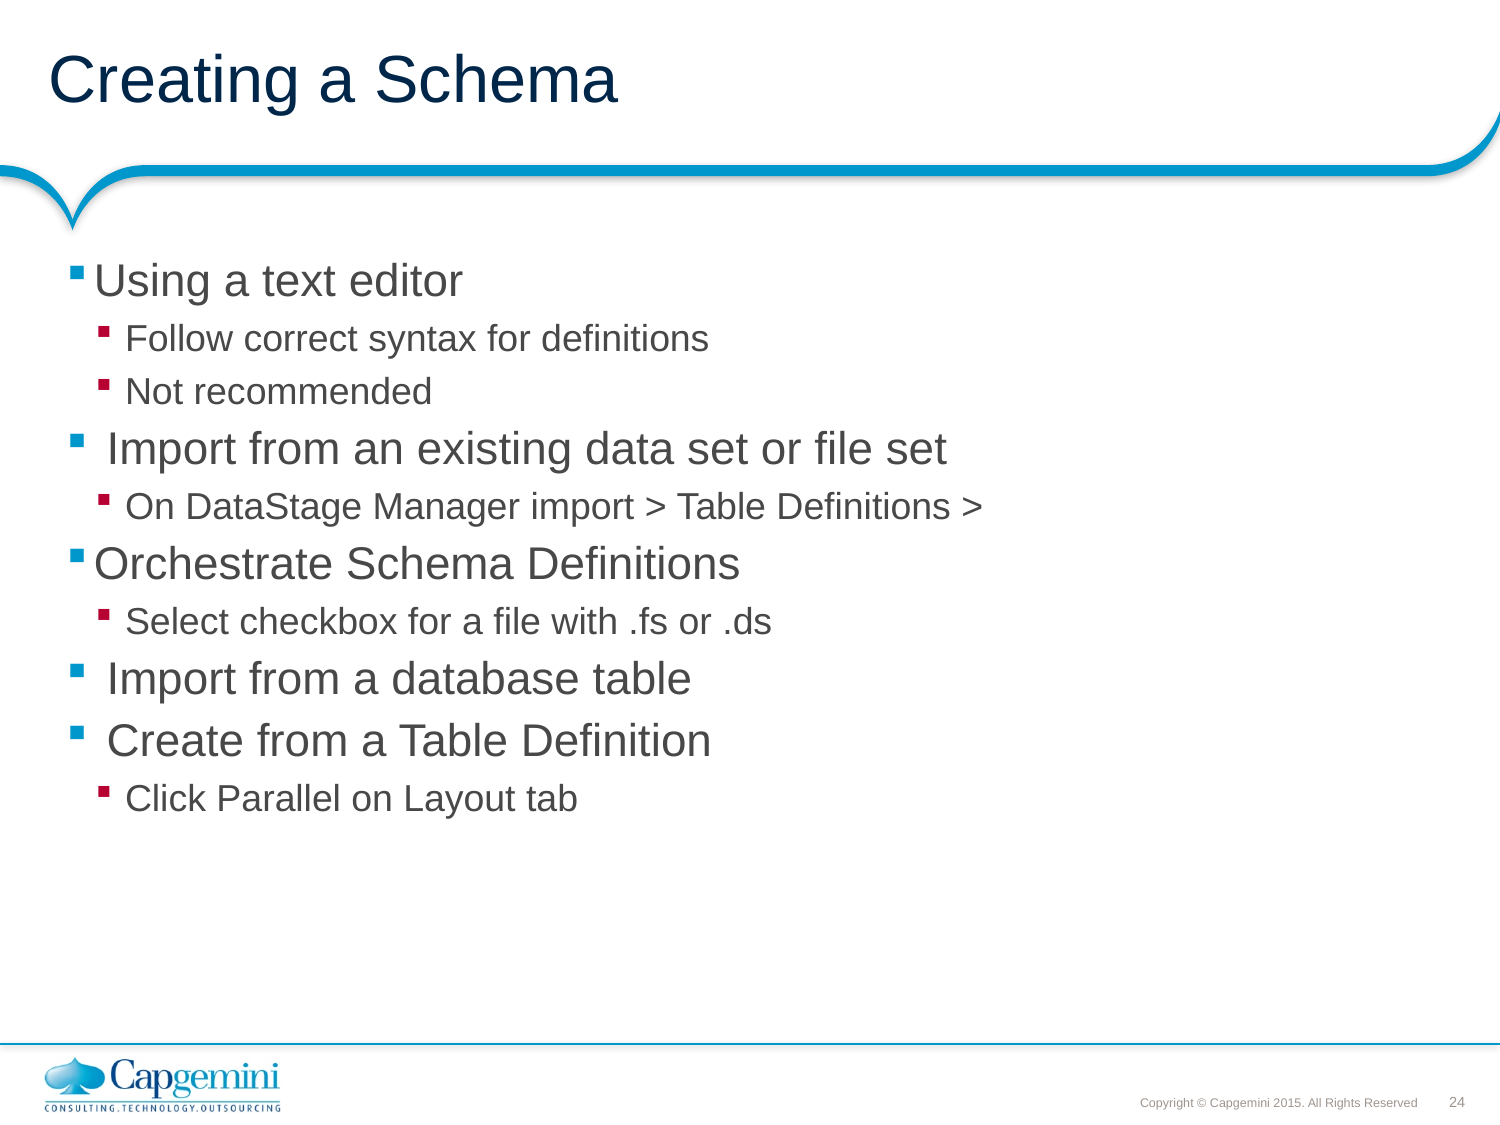

# Creating a Schema
Using a text editor
Follow correct syntax for definitions
Not recommended
 Import from an existing data set or file set
On DataStage Manager import > Table Definitions >
Orchestrate Schema Definitions
Select checkbox for a file with .fs or .ds
 Import from a database table
 Create from a Table Definition
Click Parallel on Layout tab